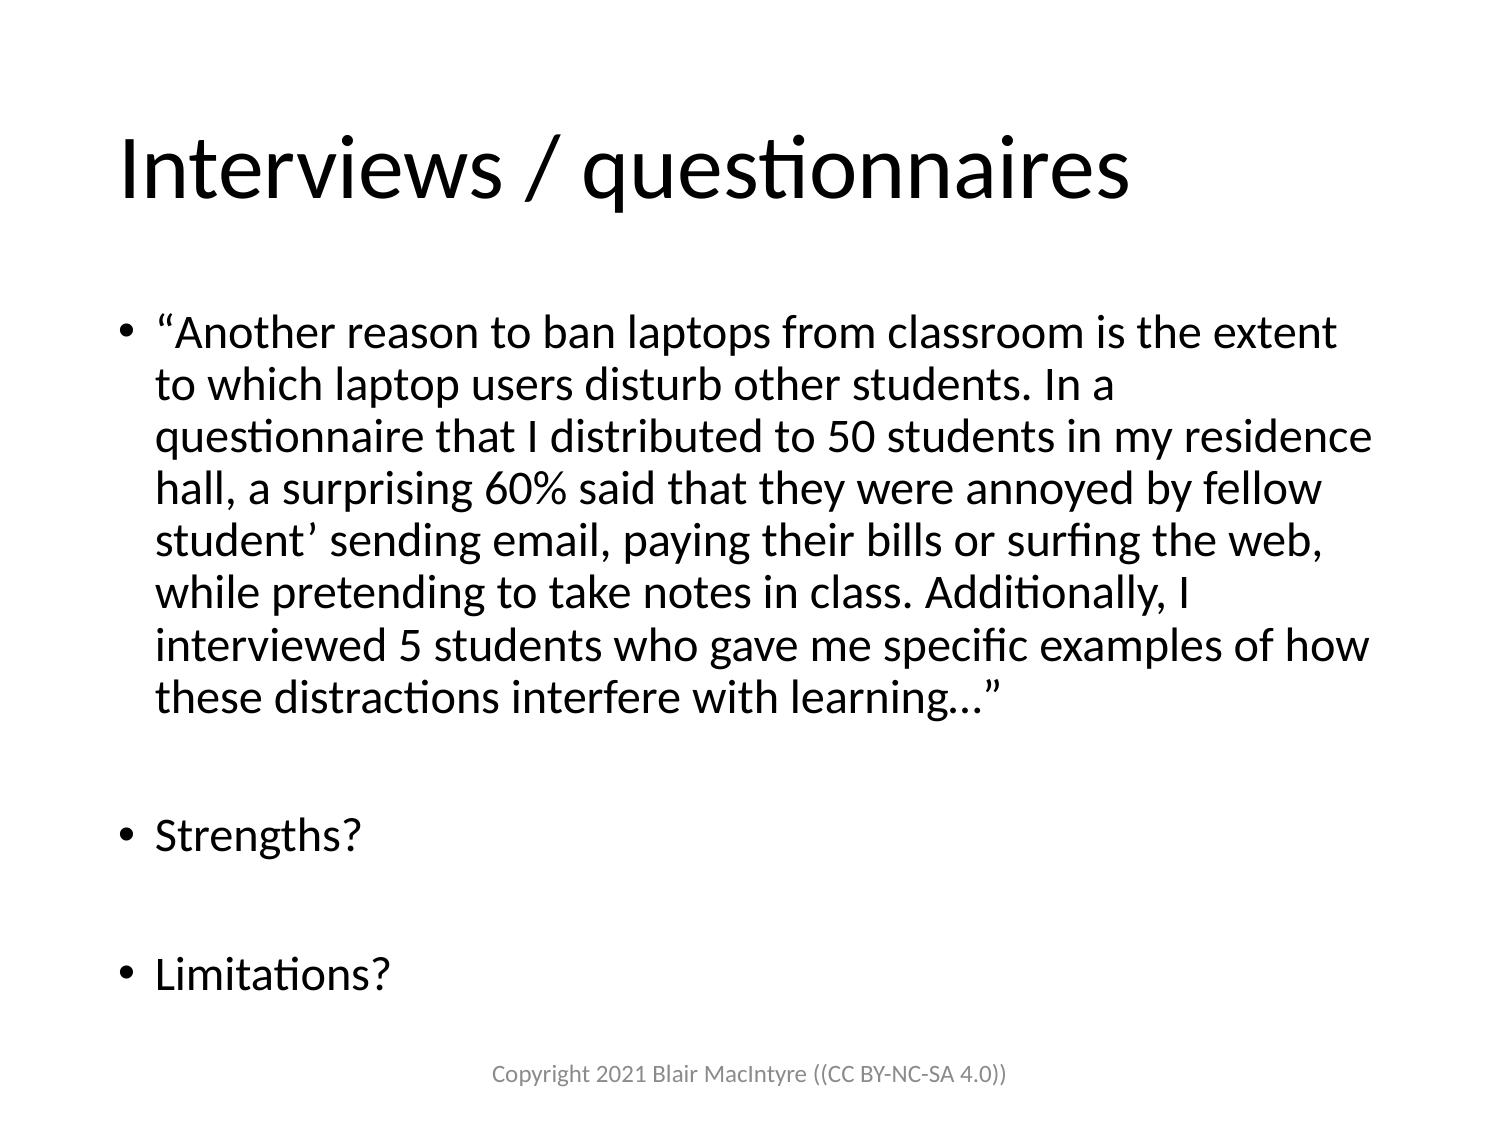

# Interviews / questionnaires
“Another reason to ban laptops from classroom is the extent to which laptop users disturb other students. In a questionnaire that I distributed to 50 students in my residence hall, a surprising 60% said that they were annoyed by fellow student’ sending email, paying their bills or surfing the web, while pretending to take notes in class. Additionally, I interviewed 5 students who gave me specific examples of how these distractions interfere with learning…”

Strengths?

Limitations?
Copyright 2021 Blair MacIntyre ((CC BY-NC-SA 4.0))